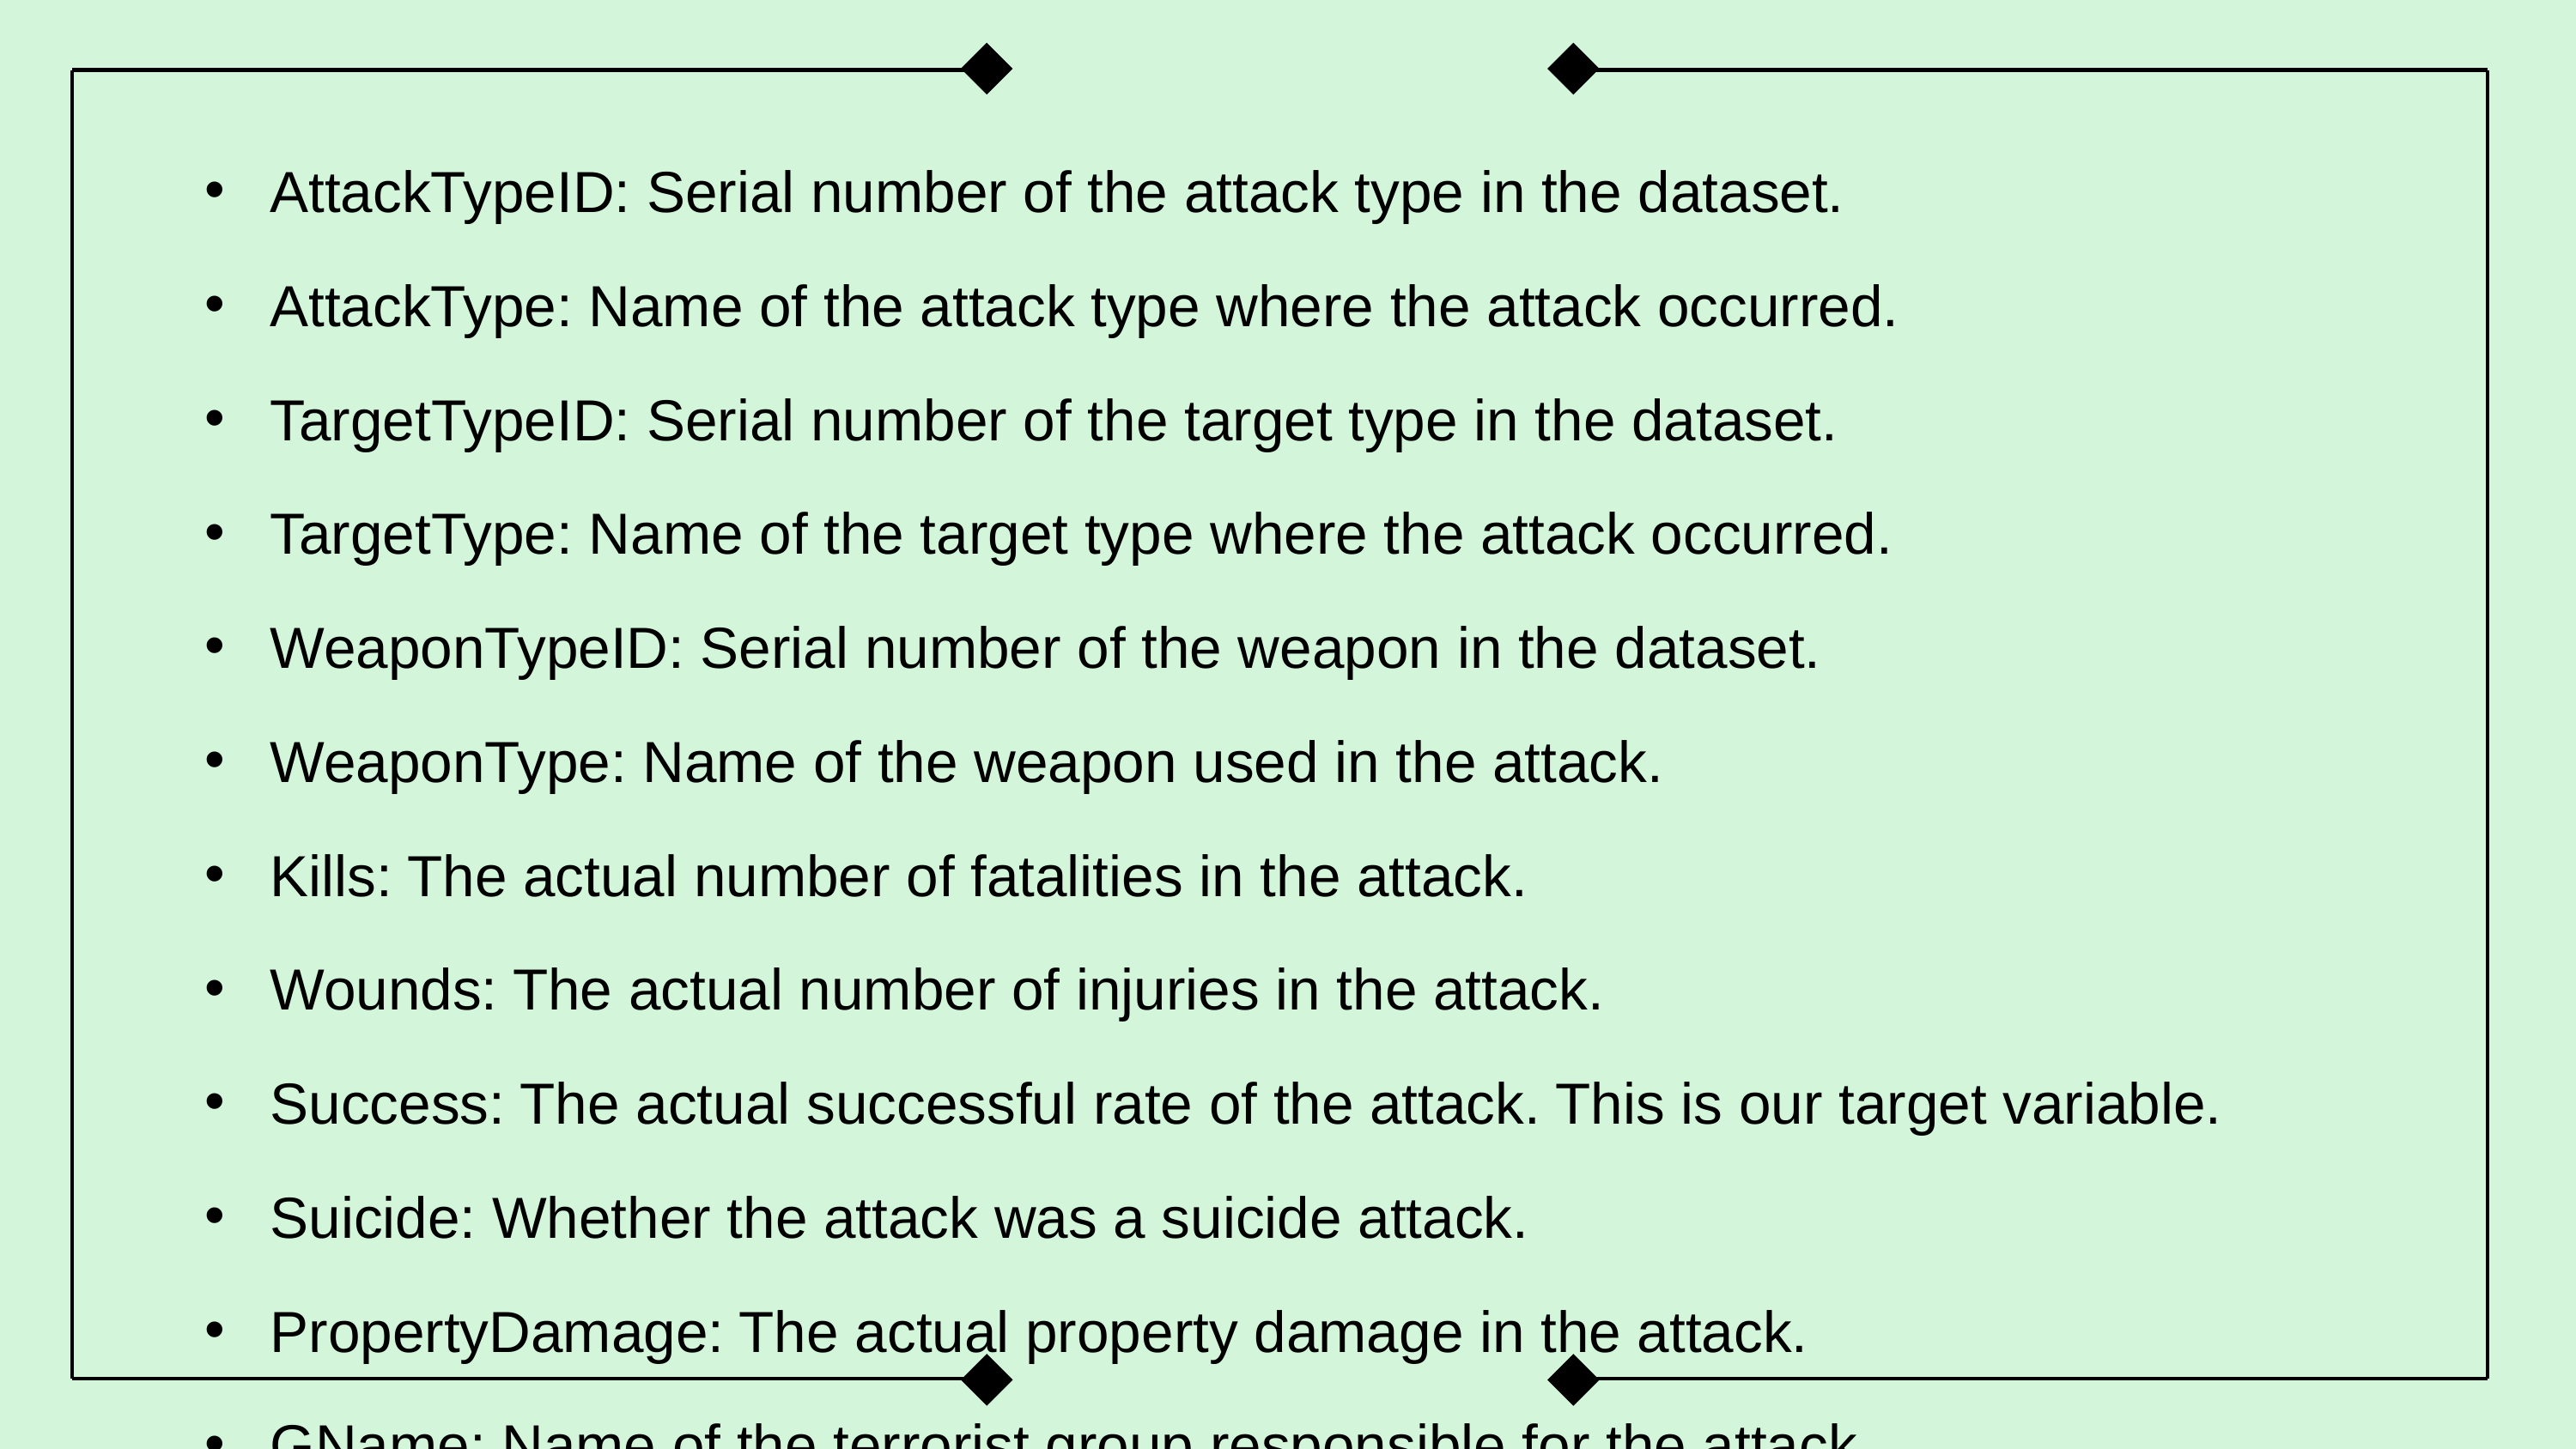

AttackTypeID: Serial number of the attack type in the dataset.
 AttackType: Name of the attack type where the attack occurred.
 TargetTypeID: Serial number of the target type in the dataset.
 TargetType: Name of the target type where the attack occurred.
 WeaponTypeID: Serial number of the weapon in the dataset.
 WeaponType: Name of the weapon used in the attack.
 Kills: The actual number of fatalities in the attack.
 Wounds: The actual number of injuries in the attack.
 Success: The actual successful rate of the attack. This is our target variable.
 Suicide: Whether the attack was a suicide attack.
 PropertyDamage: The actual property damage in the attack.
 GName: Name of the terrorist group responsible for the attack.